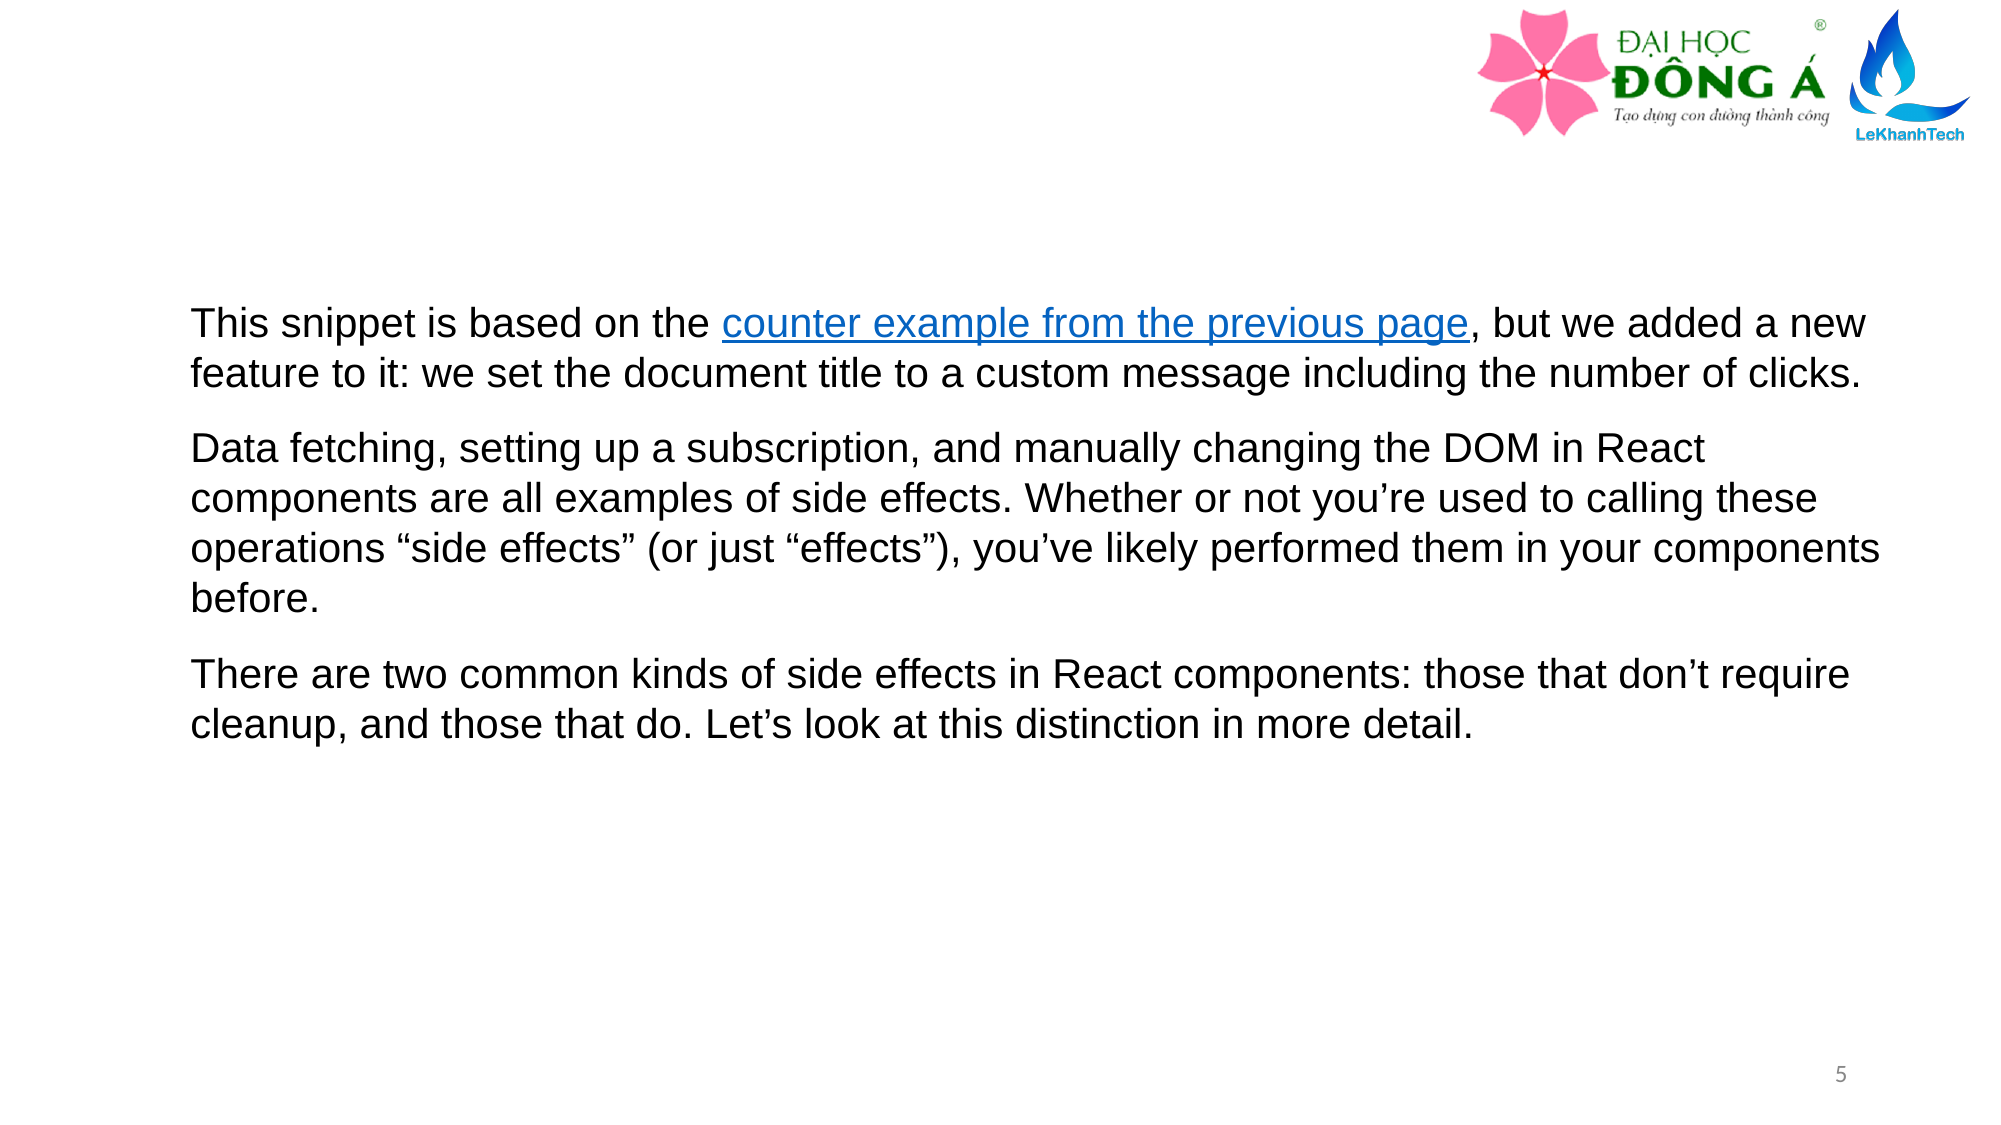

This snippet is based on the counter example from the previous page, but we added a new feature to it: we set the document title to a custom message including the number of clicks.
Data fetching, setting up a subscription, and manually changing the DOM in React components are all examples of side effects. Whether or not you’re used to calling these operations “side effects” (or just “effects”), you’ve likely performed them in your components before.
There are two common kinds of side effects in React components: those that don’t require cleanup, and those that do. Let’s look at this distinction in more detail.
5